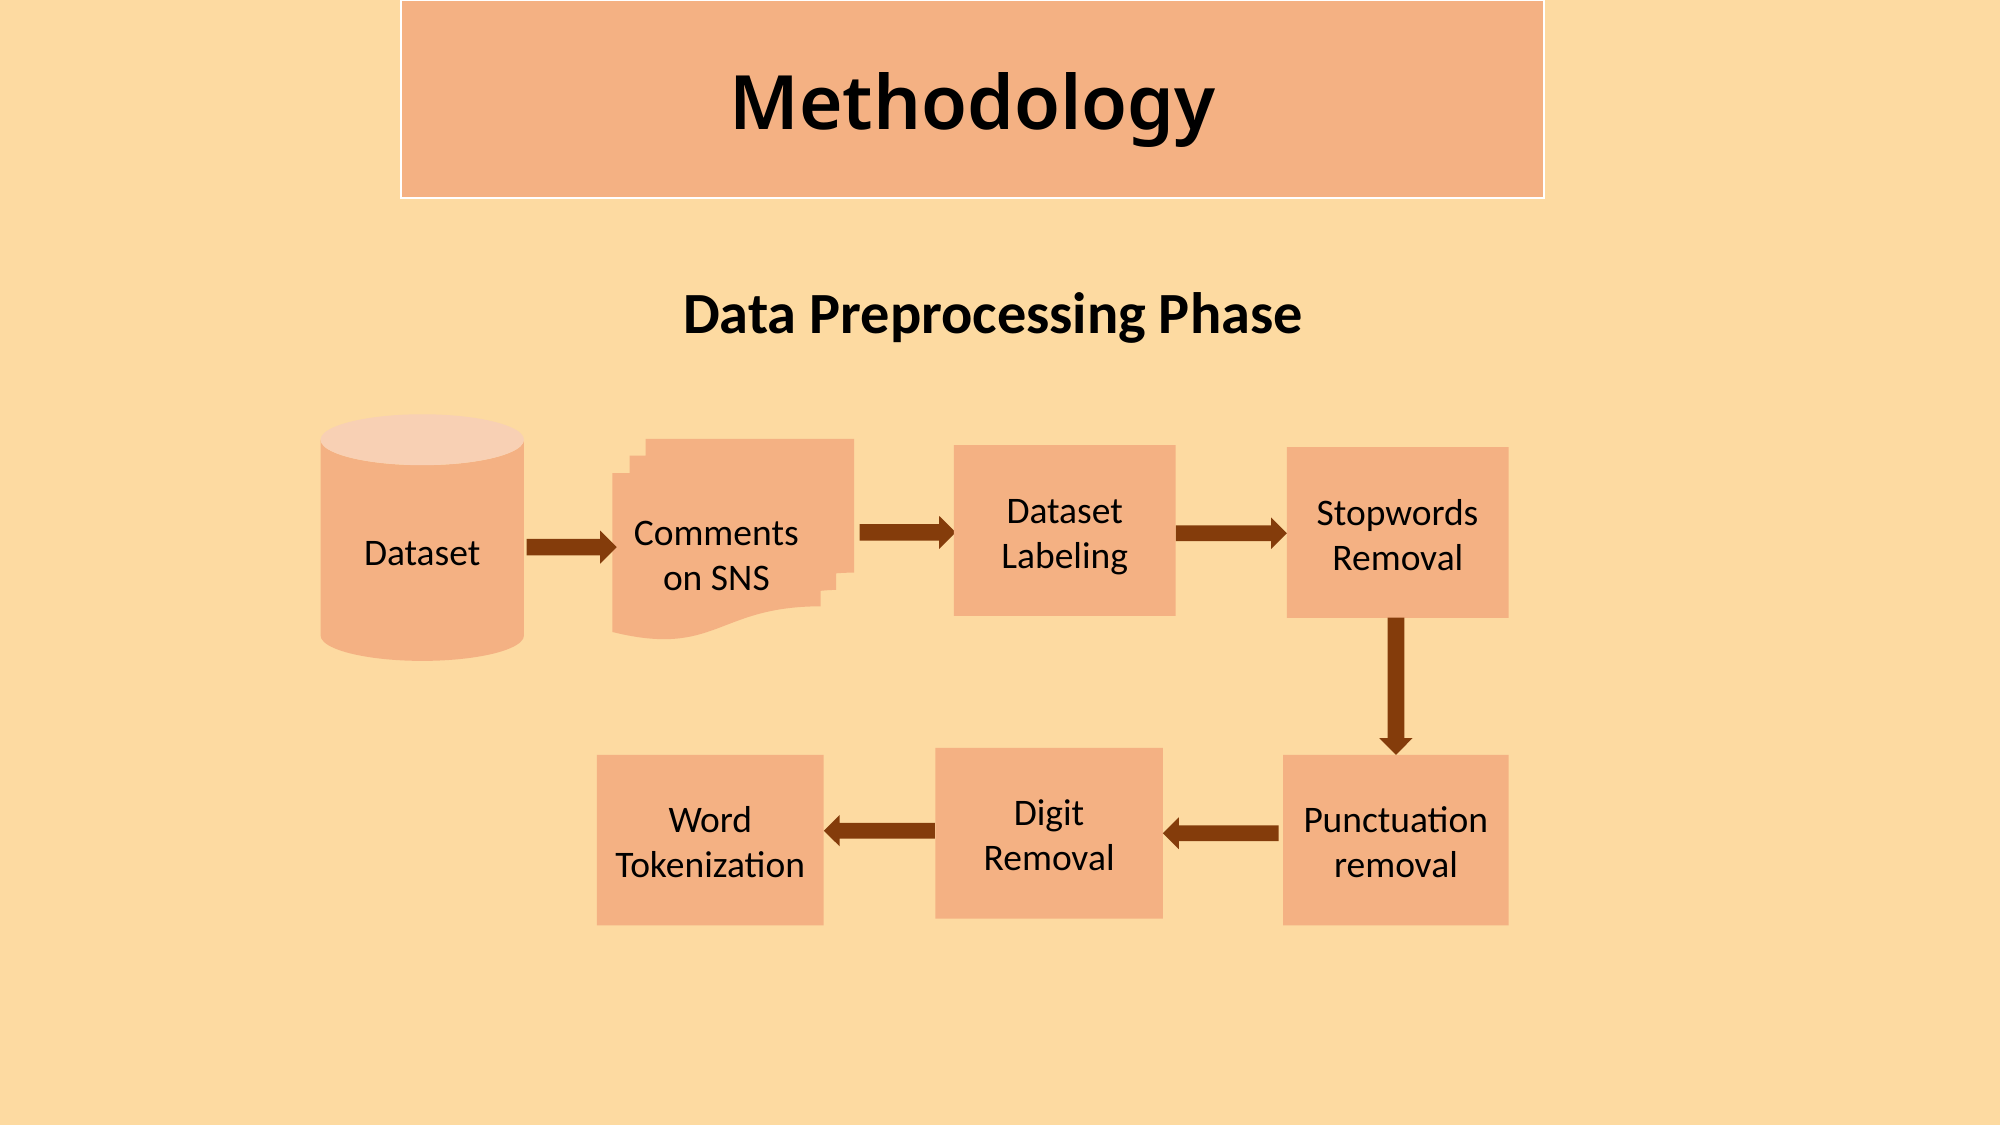

Methodology
Data Preprocessing Phase
Dataset
Comments on SNS
Dataset Labeling
Stopwords Removal

Digit Removal
Word Tokenization
Punctuation removal